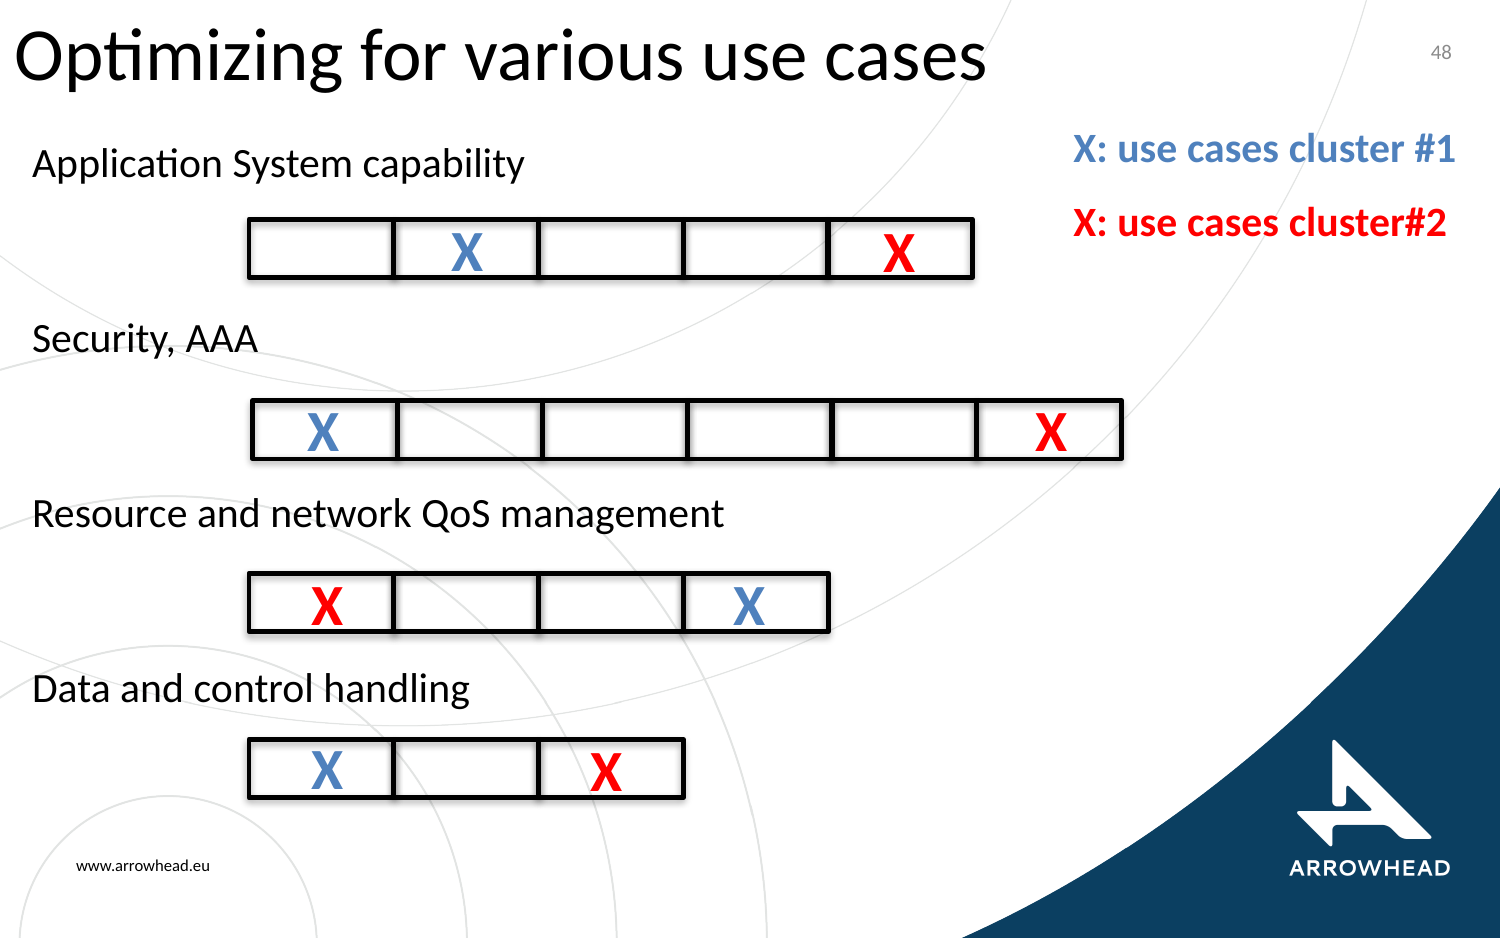

# Optimizing for various use cases
48
X: use cases cluster #1
Application System capability

Security, AAA

Resource and network QoS management

Data and control handling

X: use cases cluster#2
X
X

X
X

X
X

X
X